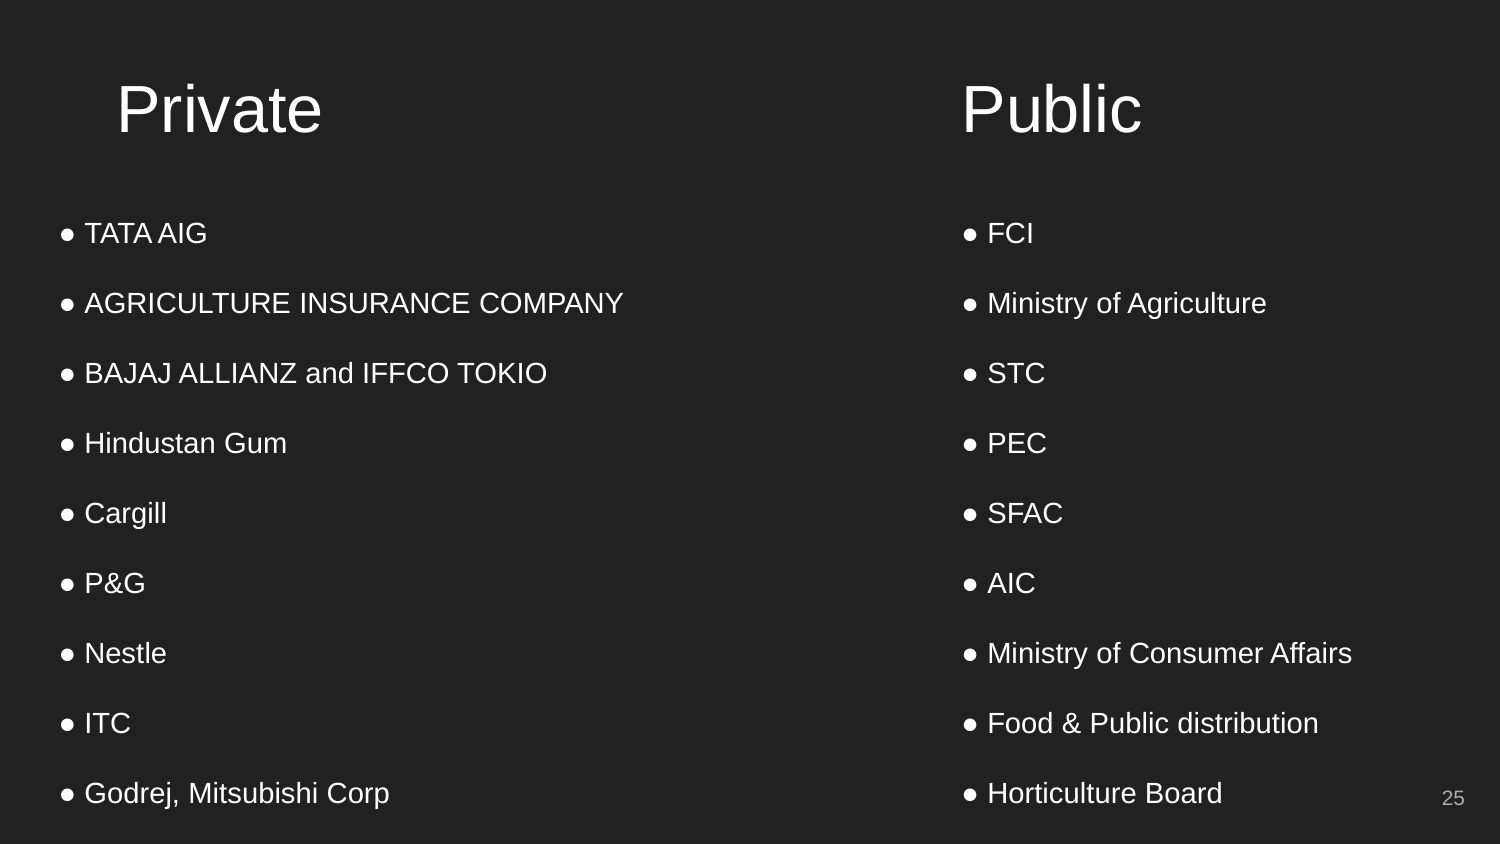

Private
Public
● TATA AIG

● AGRICULTURE INSURANCE COMPANY

● BAJAJ ALLIANZ and IFFCO TOKIO

● Hindustan Gum

● Cargill

● P&G

● Nestle

● ITC

● Godrej, Mitsubishi Corp

● FCI

● Ministry of Agriculture

● STC

● PEC

● SFAC

● AIC

● Ministry of Consumer Affairs

● Food & Public distribution

● Horticulture Board

25